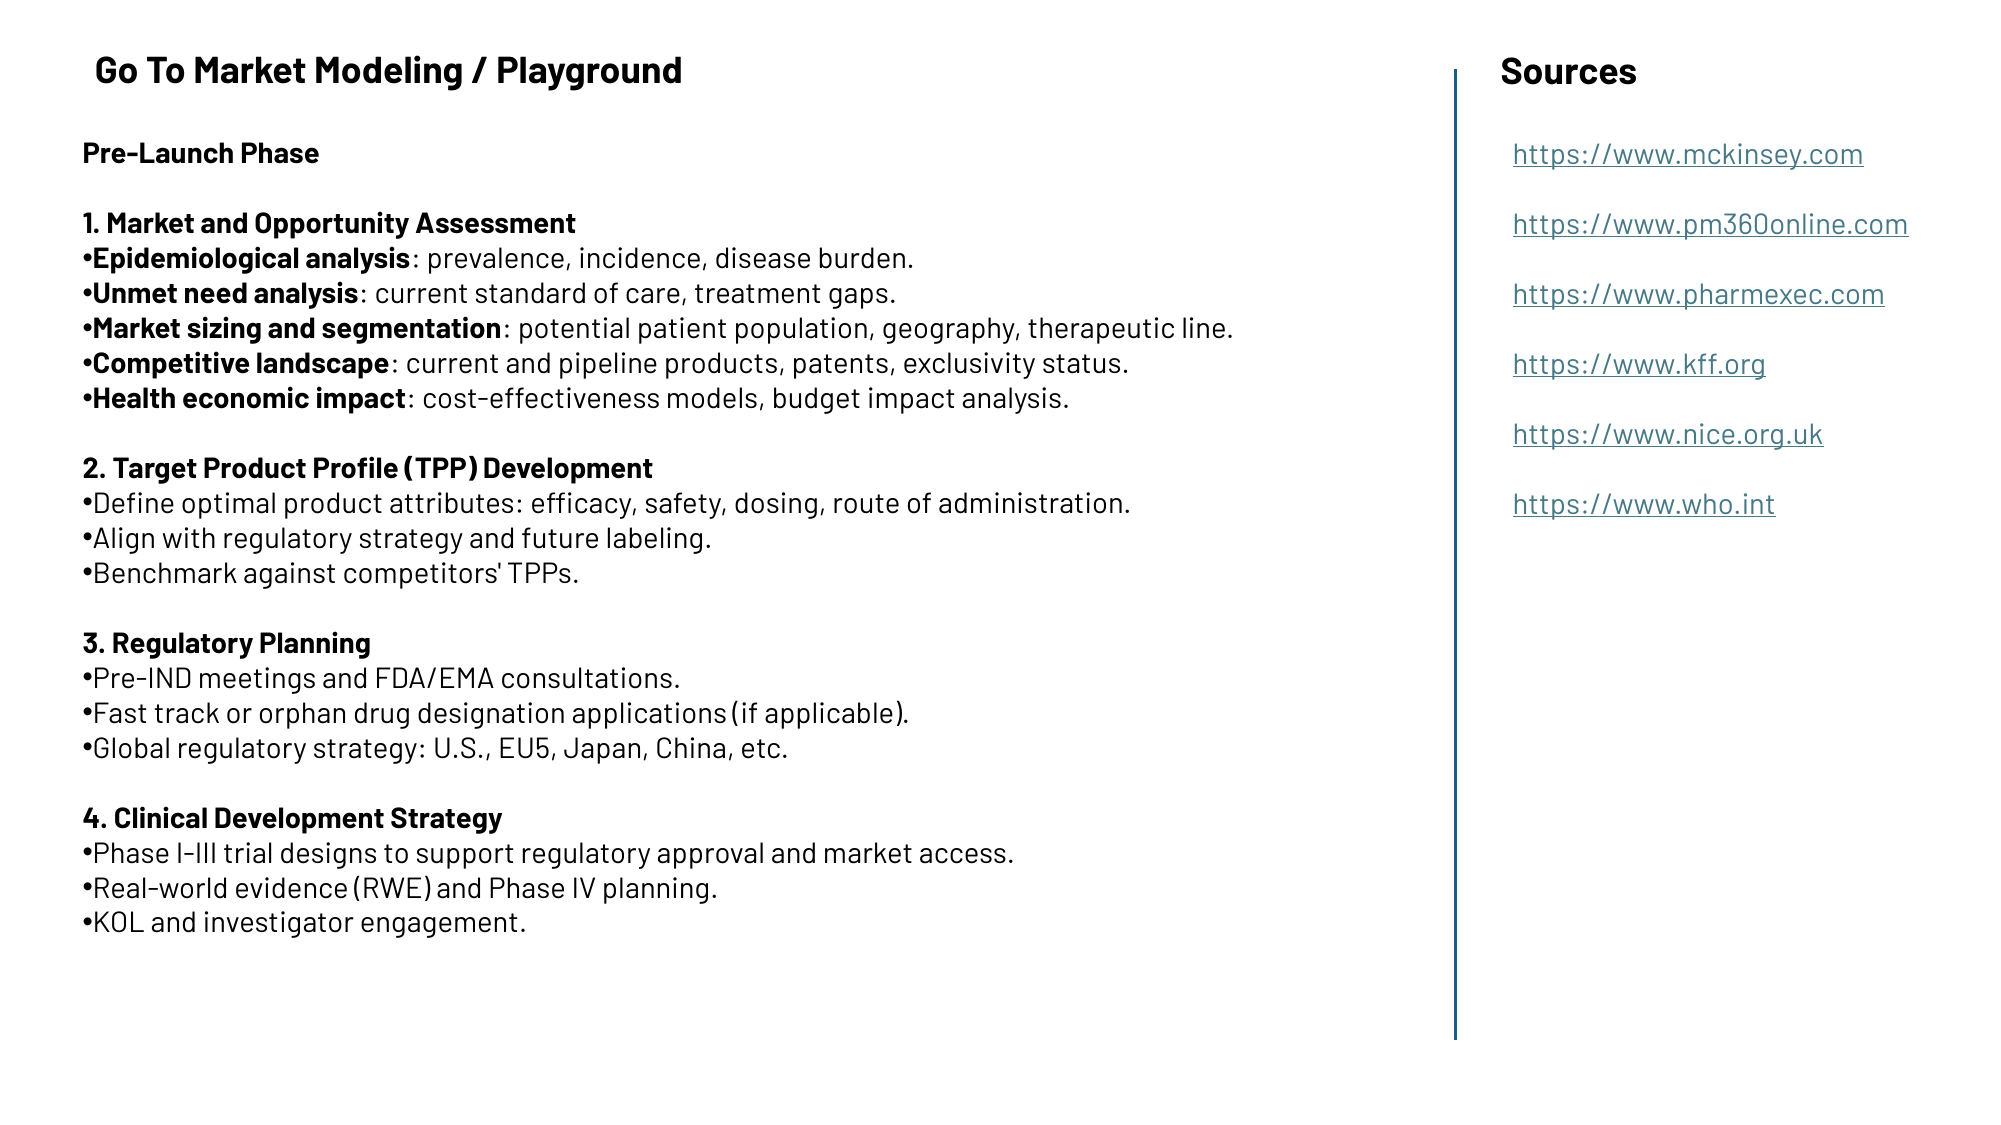

Go To Market Modeling / Playground
Sources
Pre-Launch Phase

1. Market and Opportunity Assessment
Epidemiological analysis: prevalence, incidence, disease burden.
Unmet need analysis: current standard of care, treatment gaps.
Market sizing and segmentation: potential patient population, geography, therapeutic line.
Competitive landscape: current and pipeline products, patents, exclusivity status.
Health economic impact: cost-effectiveness models, budget impact analysis.

2. Target Product Profile (TPP) Development
Define optimal product attributes: efficacy, safety, dosing, route of administration.
Align with regulatory strategy and future labeling.
Benchmark against competitors' TPPs.

3. Regulatory Planning
Pre-IND meetings and FDA/EMA consultations.
Fast track or orphan drug designation applications (if applicable).
Global regulatory strategy: U.S., EU5, Japan, China, etc.

4. Clinical Development Strategy
Phase I-III trial designs to support regulatory approval and market access.
Real-world evidence (RWE) and Phase IV planning.
KOL and investigator engagement.

https://www.mckinsey.com

https://www.pm360online.com

https://www.pharmexec.com

https://www.kff.org

https://www.nice.org.uk

https://www.who.int